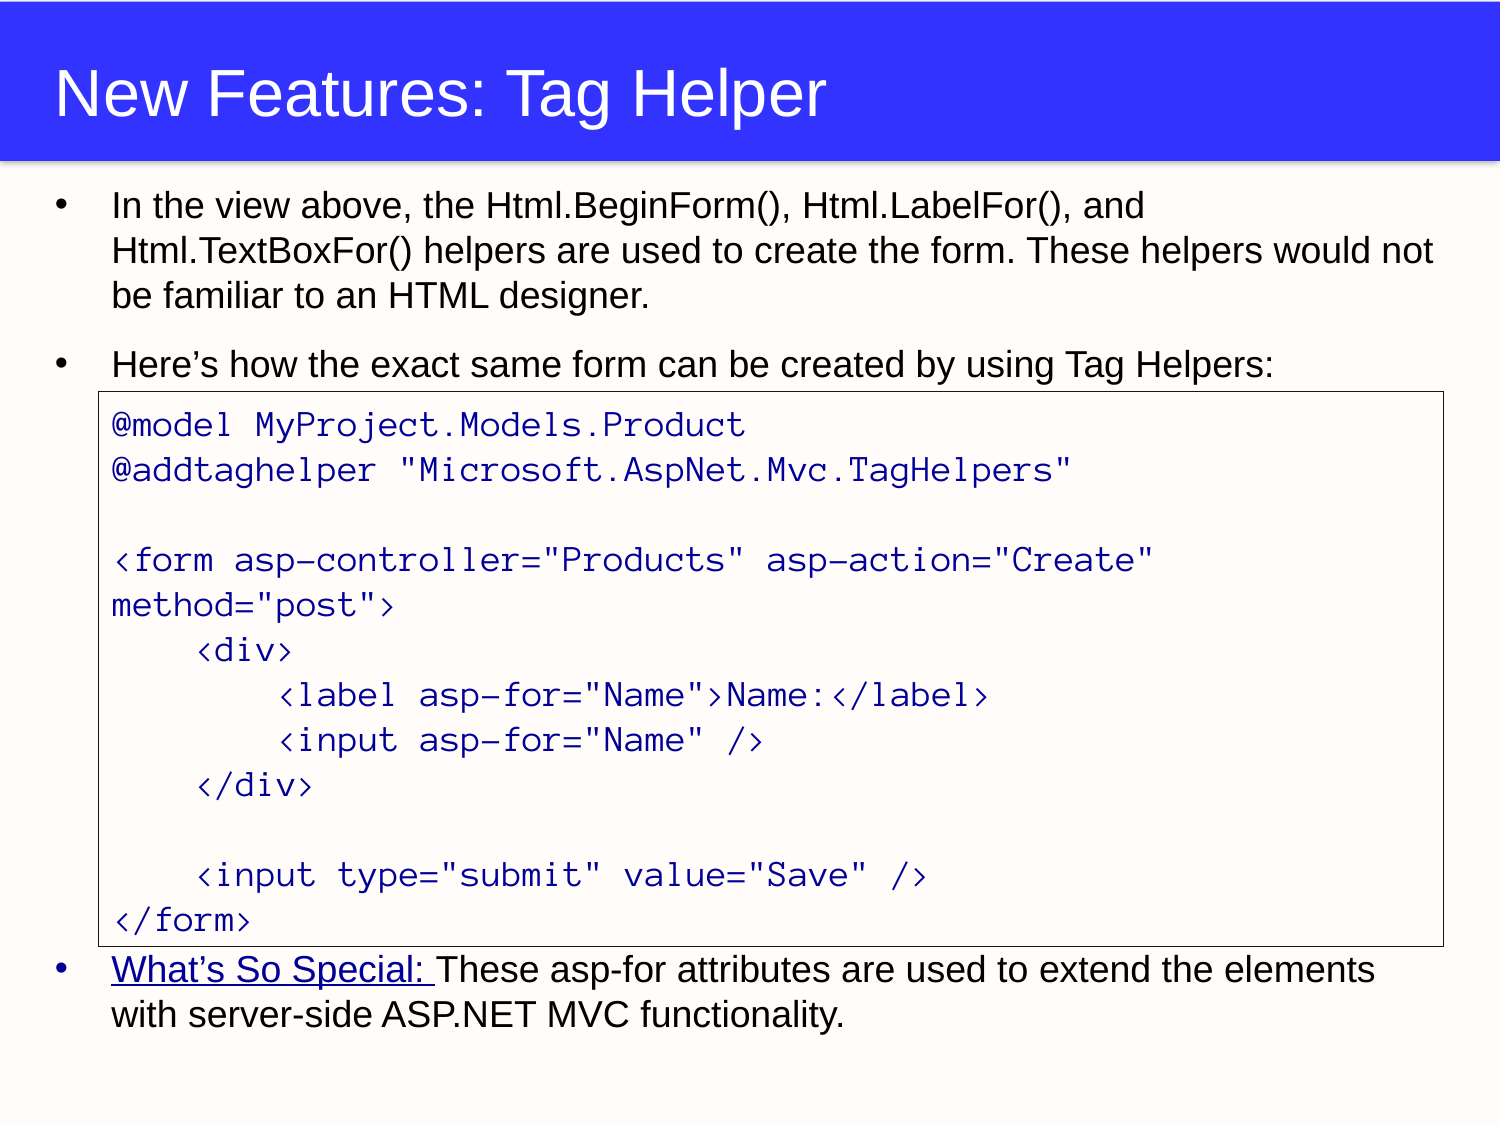

# New Features: Tag Helper
In the view above, the Html.BeginForm(), Html.LabelFor(), and Html.TextBoxFor() helpers are used to create the form. These helpers would not be familiar to an HTML designer.
Here’s how the exact same form can be created by using Tag Helpers:

What’s So Special: These asp-for attributes are used to extend the elements with server-side ASP.NET MVC functionality.
@model MyProject.Models.Product
@addtaghelper "Microsoft.AspNet.Mvc.TagHelpers"

<form asp-controller="Products" asp-action="Create" method="post">
    <div>
        <label asp-for="Name">Name:</label>
        <input asp-for="Name" />
    </div>

    <input type="submit" value="Save" />
</form>